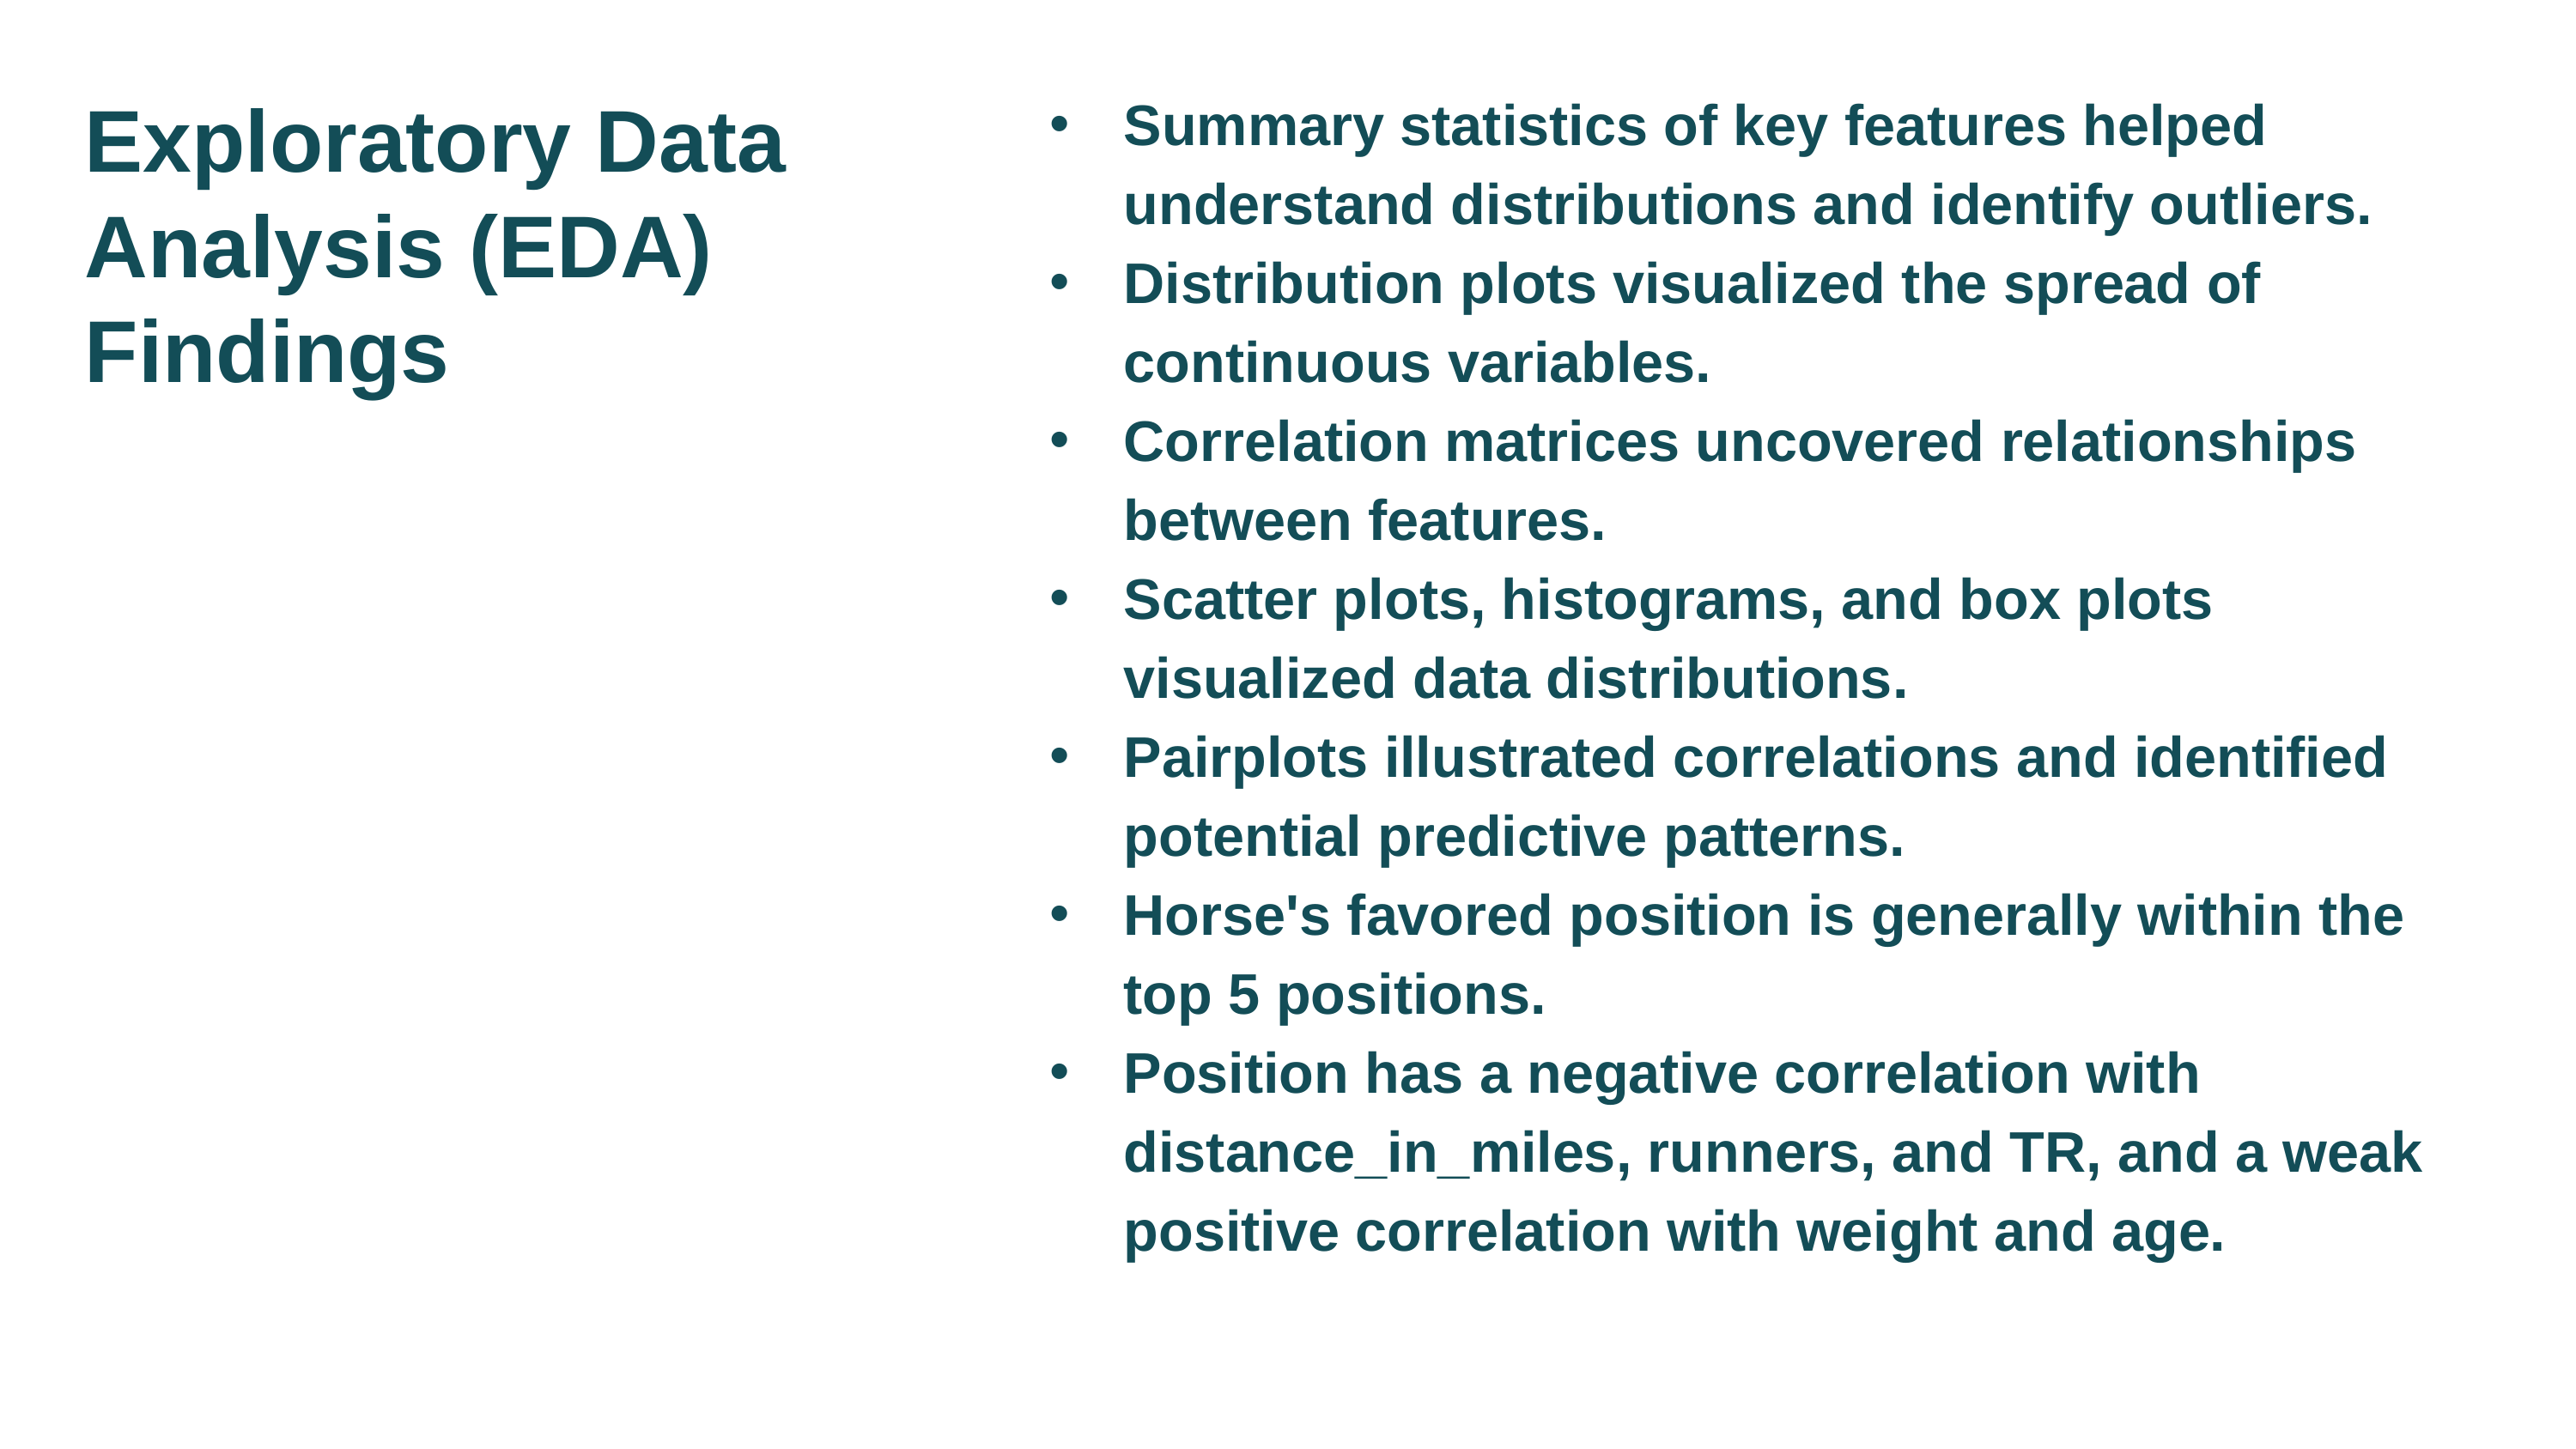

Summary statistics of key features helped understand distributions and identify outliers.
Distribution plots visualized the spread of continuous variables.
Correlation matrices uncovered relationships between features.
Scatter plots, histograms, and box plots visualized data distributions.
Pairplots illustrated correlations and identified potential predictive patterns.
Horse's favored position is generally within the top 5 positions.
Position has a negative correlation with distance_in_miles, runners, and TR, and a weak positive correlation with weight and age.
Exploratory Data Analysis (EDA) Findings